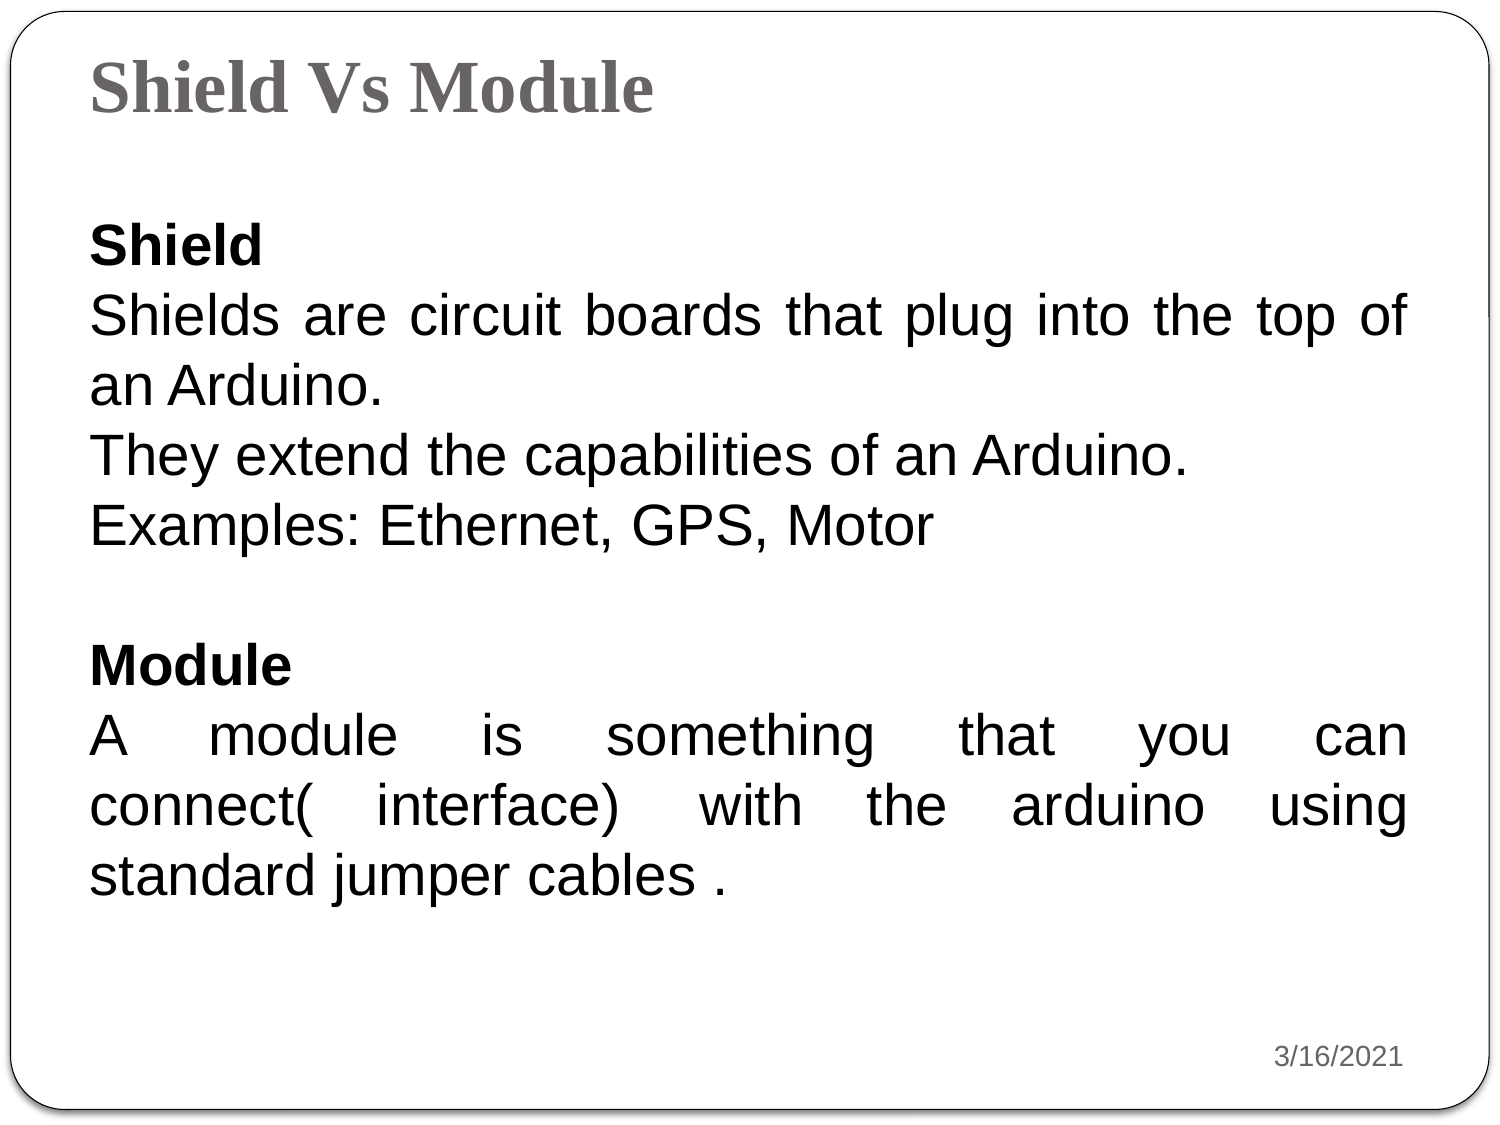

# Shield Vs Module
Shield
Shields are circuit boards that plug into the top of an Arduino.
They extend the capabilities of an Arduino.
Examples: Ethernet, GPS, Motor

Module
A module is something that you can connect( interface)  with the arduino using standard jumper cables .
3/16/2021